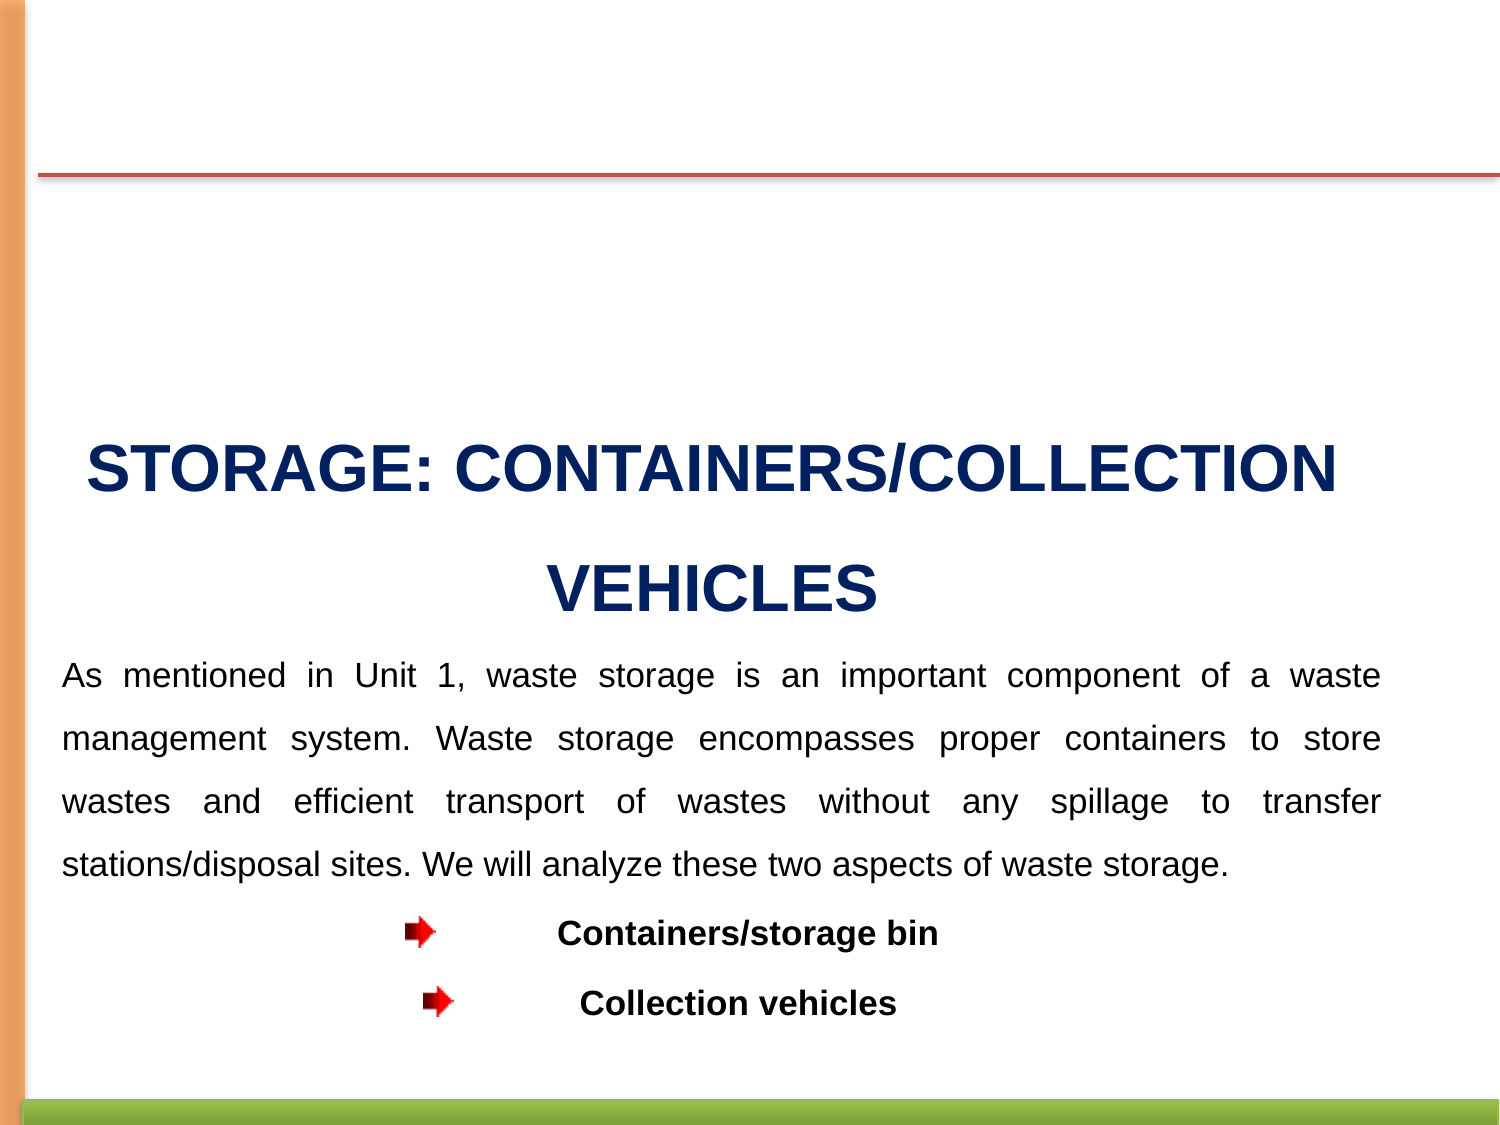

STORAGE: CONTAINERS/COLLECTION
VEHICLES
As mentioned in Unit 1, waste storage is an important component of a waste management system. Waste storage encompasses proper containers to store wastes and efficient transport of wastes without any spillage to transfer stations/disposal sites. We will analyze these two aspects of waste storage.
Containers/storage bin
Collection vehicles